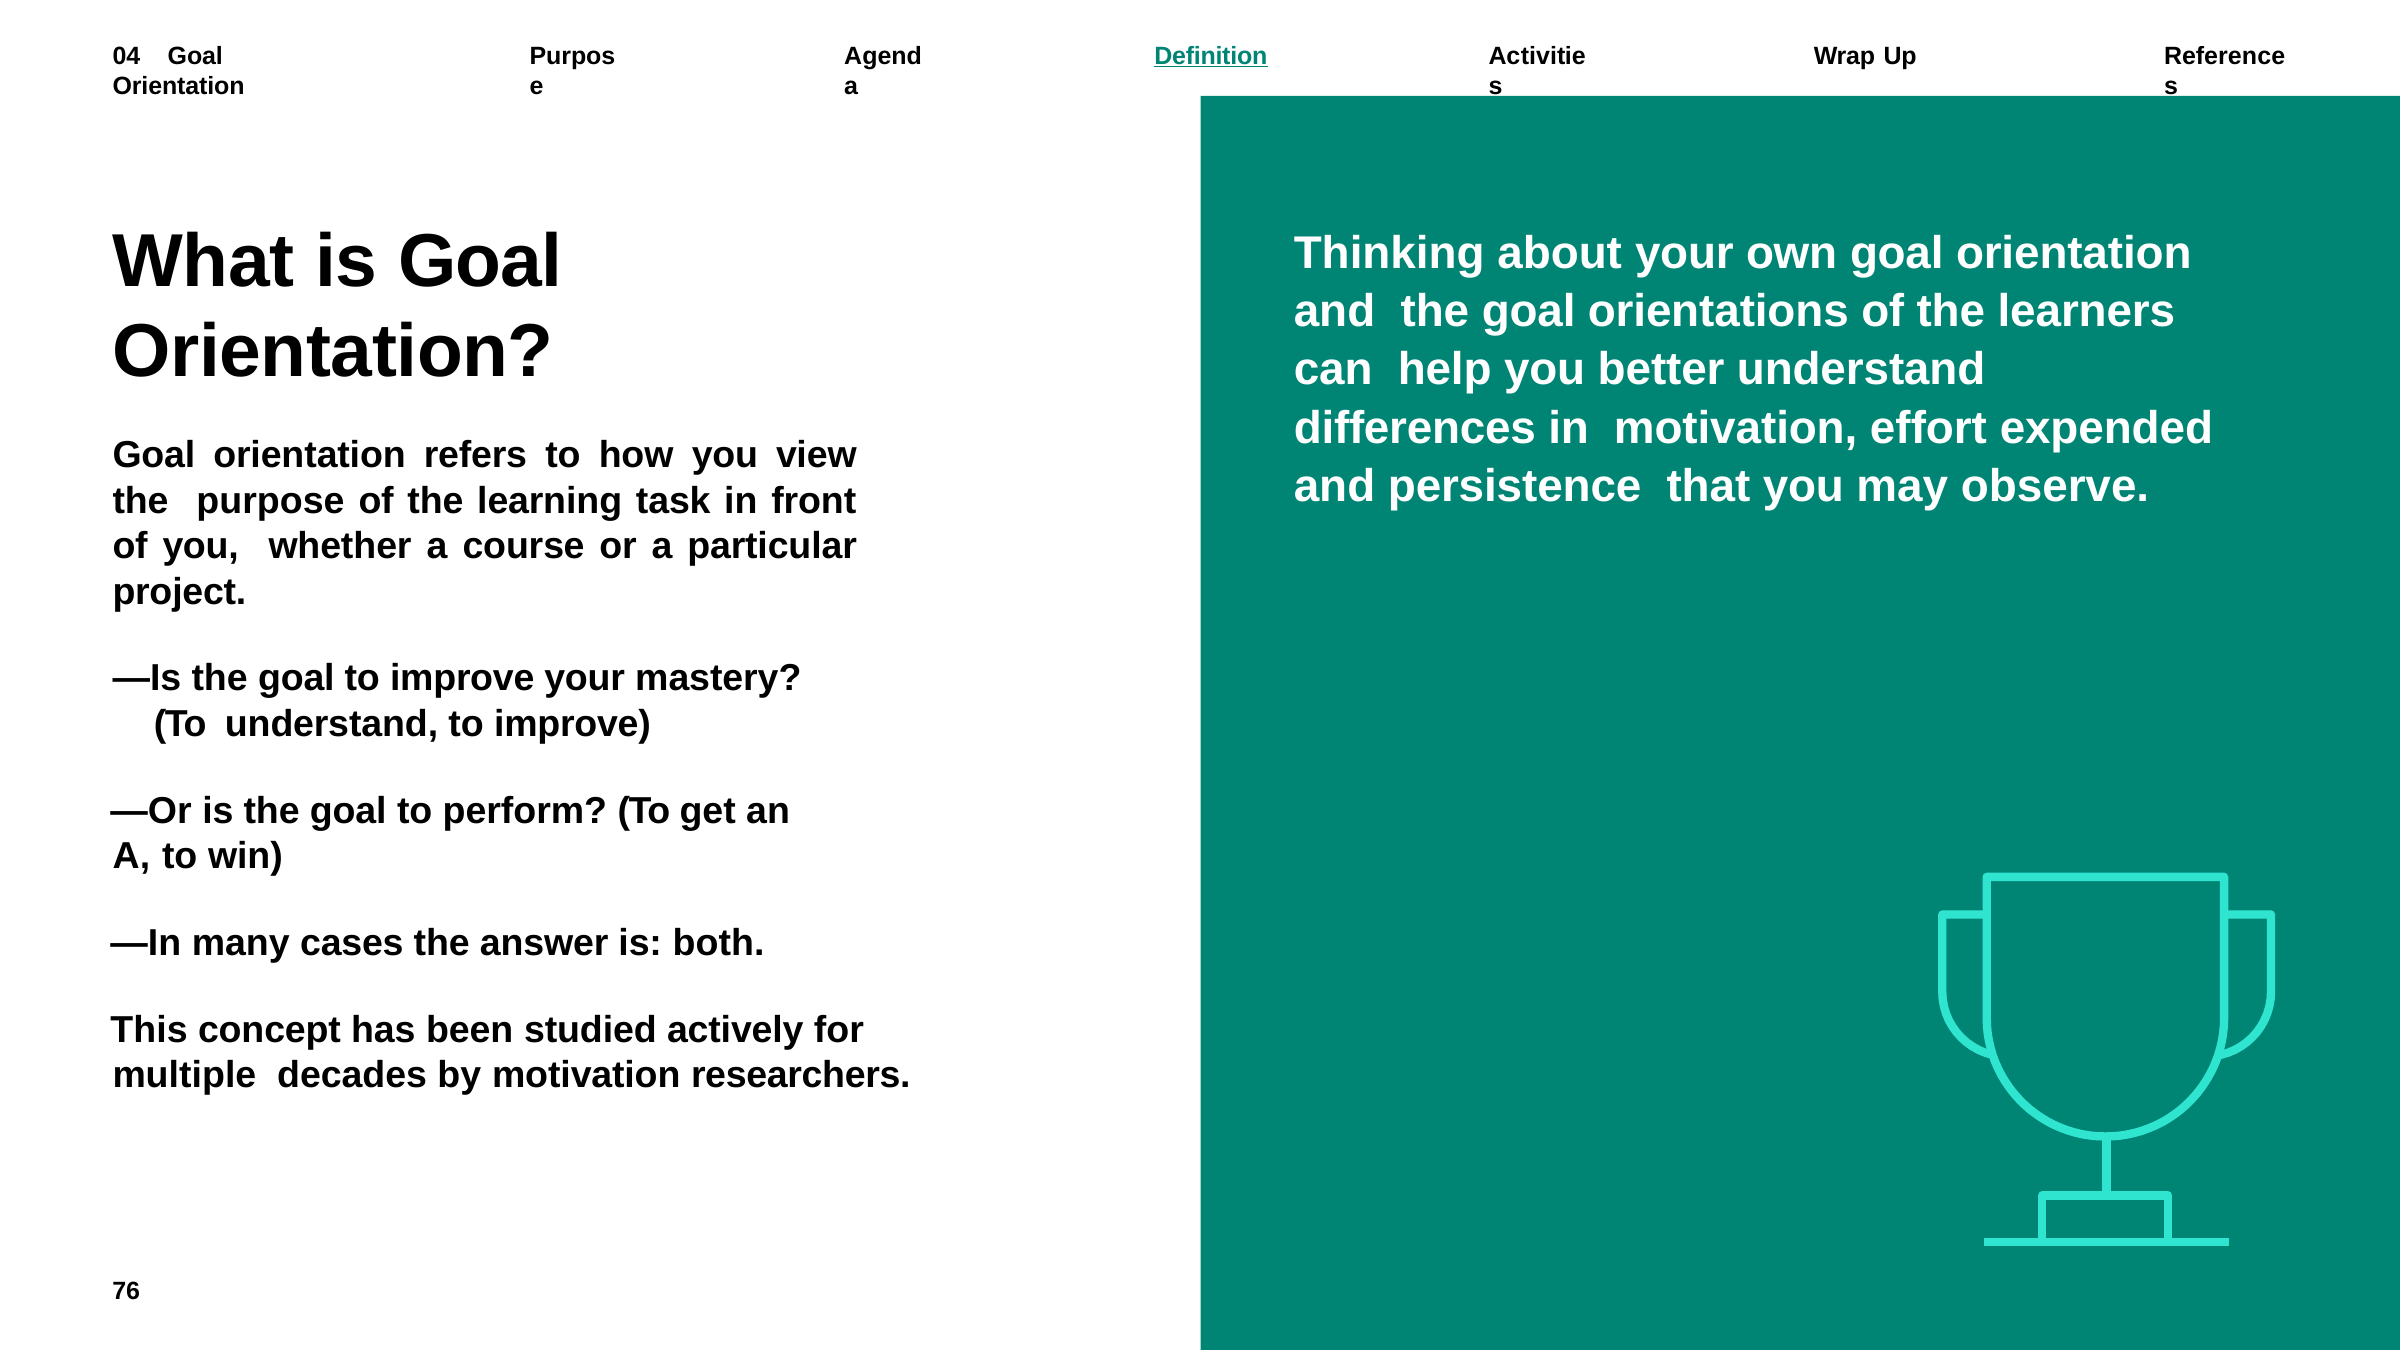

04	Goal Orientation
Purpose
Agenda
Definition
Activities
Wrap Up
References

What is Goal Orientation?
Goal orientation refers to how you view the  purpose of the learning task in front of you,  whether a course or a particular project.

—Is the goal to improve your mastery? (To  understand, to improve)

—Or is the goal to perform? (To get an A, to win)

—In many cases the answer is: both.

This concept has been studied actively for multiple  decades by motivation researchers.
Thinking about your own goal orientation and  the goal orientations of the learners can  help you better understand differences in  motivation, effort expended and persistence  that you may observe.

76